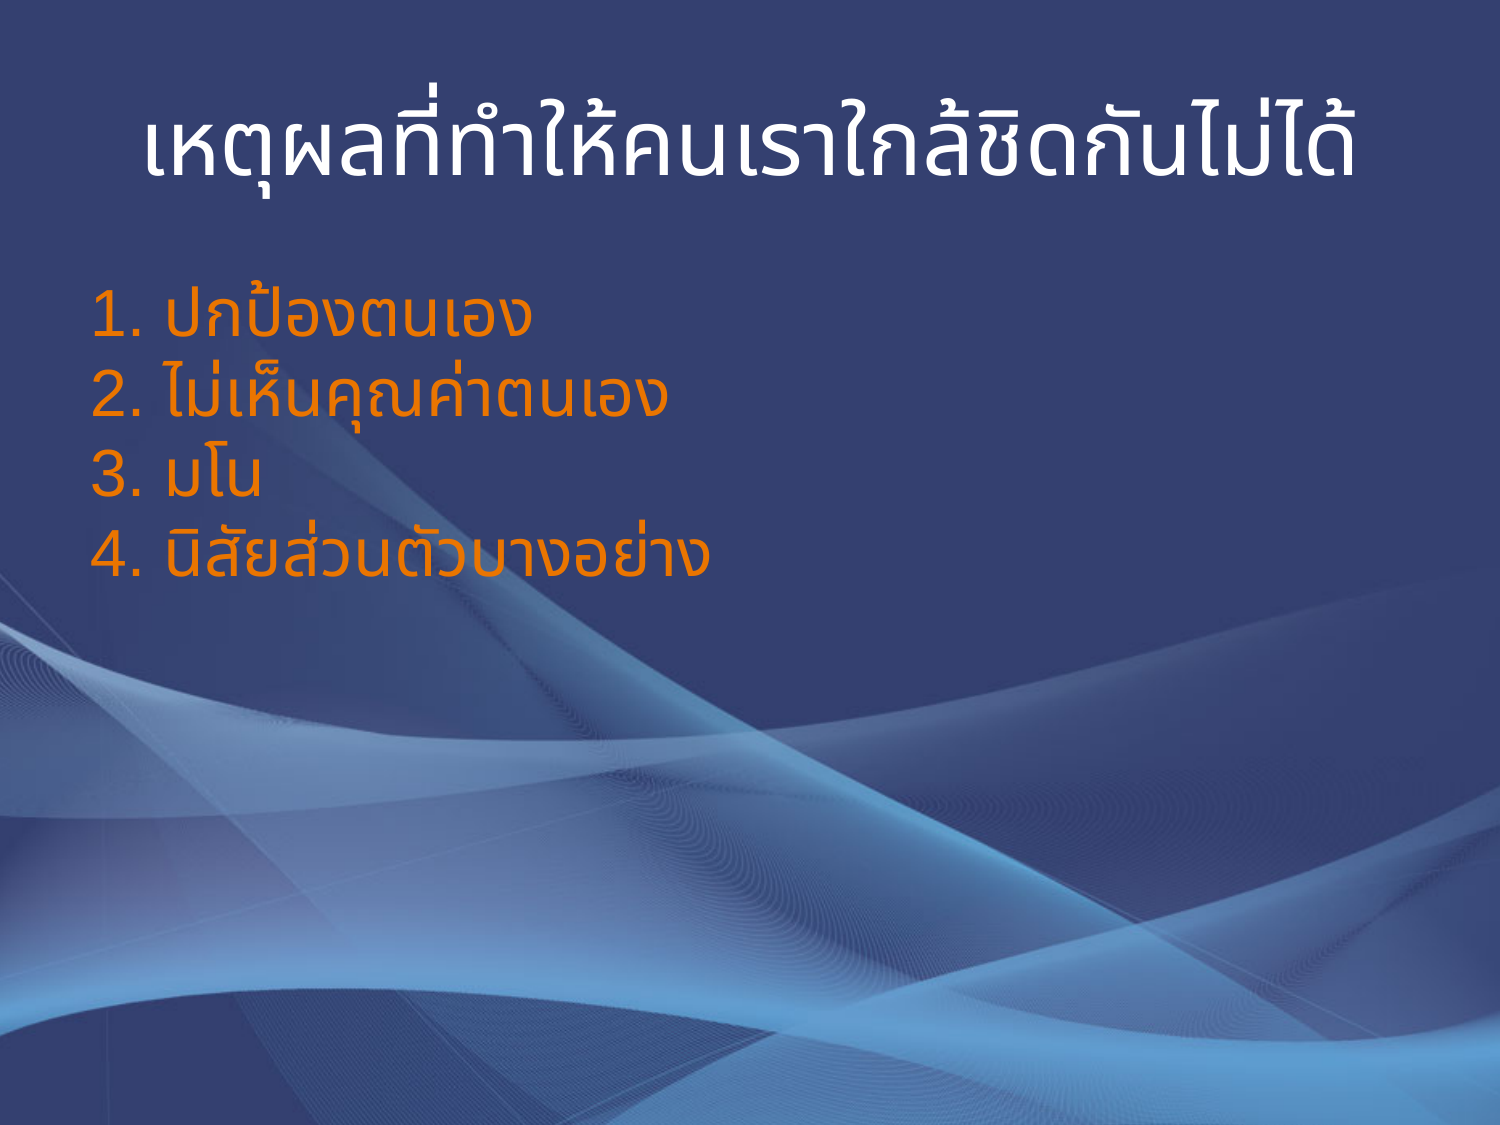

# เหตุผลที่ทำให้คนเราใกล้ชิดกันไม่ได้
1. ปกป้องตนเอง
2. ไม่เห็นคุณค่าตนเอง
3. มโน
4. นิสัยส่วนตัวบางอย่าง